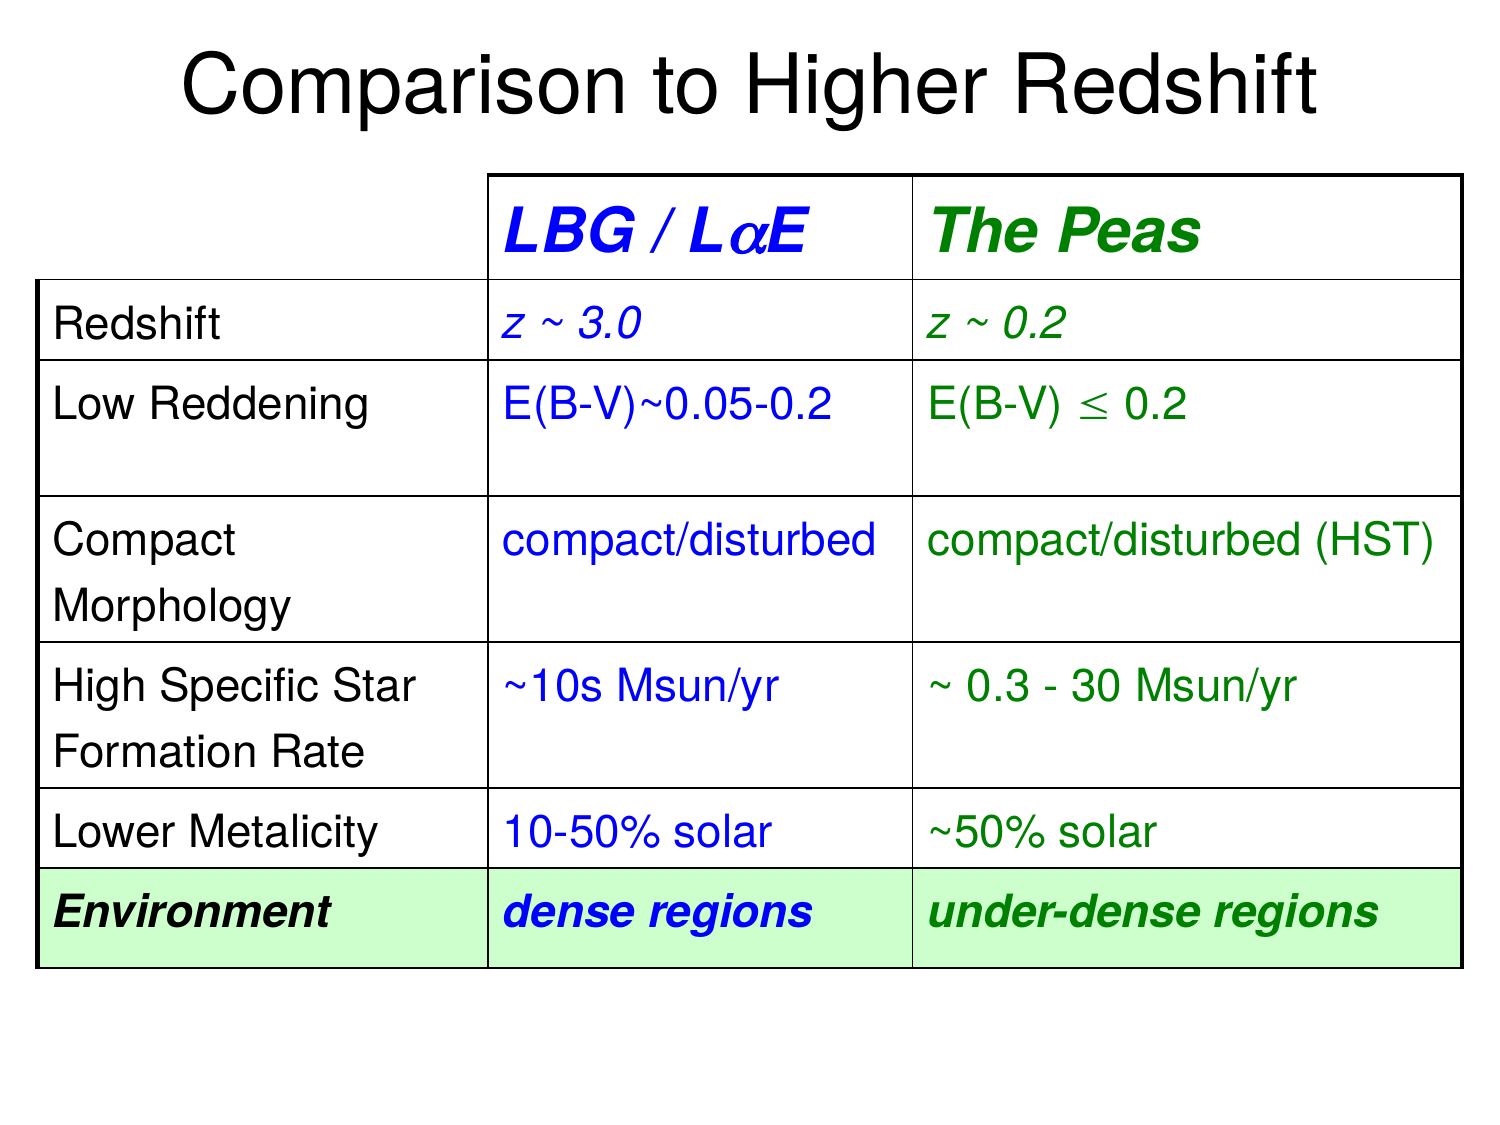

Comparison to Higher Redshift
|  | LBG / LαE | The Peas |
| --- | --- | --- |
| Redshift | z ~ 3.0 | z ~ 0.2 |
| Low Reddening | E(B-V)~0.05-0.2 | E(B-V) ≤ 0.2 |
| Compact Morphology | compact/disturbed | compact/disturbed (HST) |
| High Specific Star Formation Rate | ~10s Msun/yr | ~ 0.3 - 30 Msun/yr |
| Lower Metalicity | 10-50% solar | ~50% solar |
| Environment | dense regions | under-dense regions |